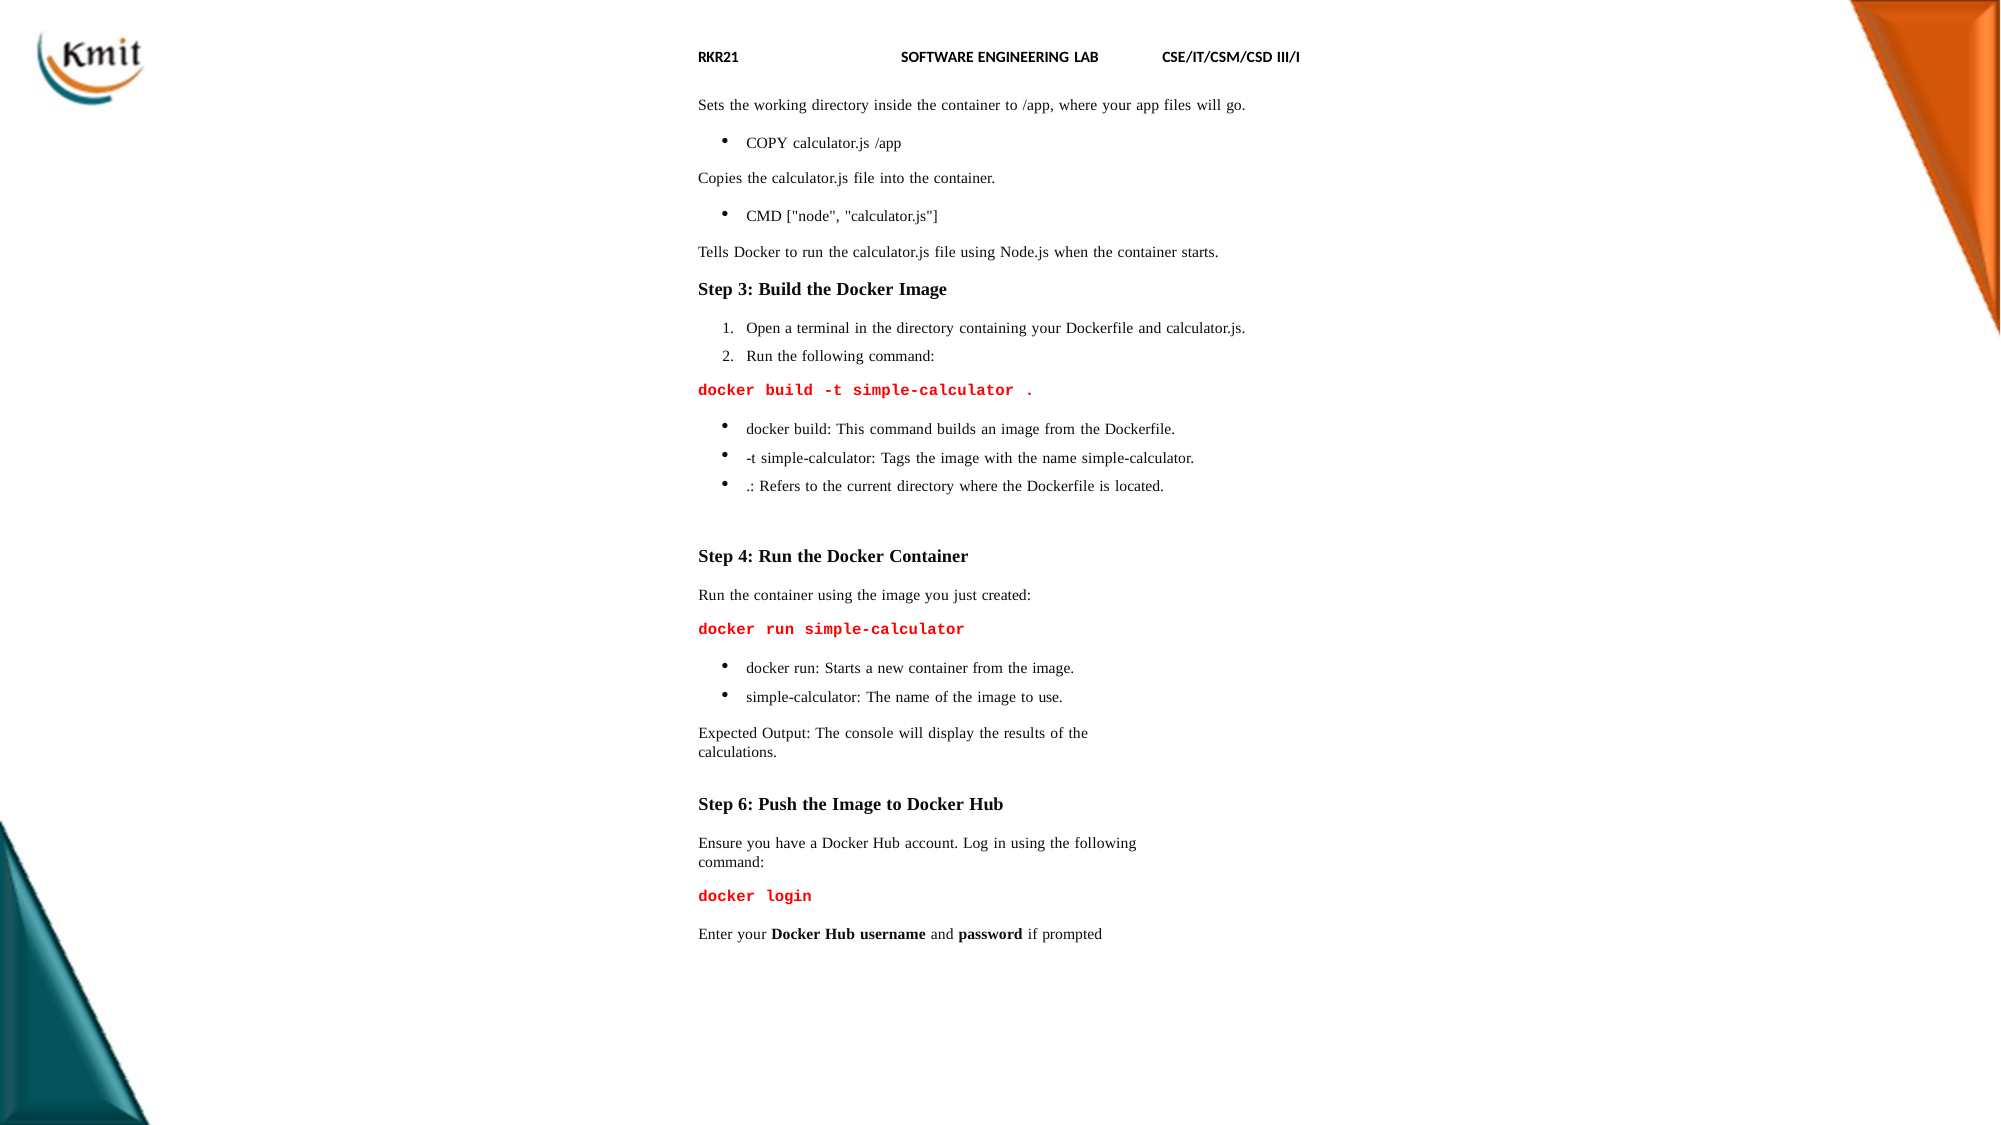

RKR21	SOFTWARE ENGINEERING LAB	CSE/IT/CSM/CSD III/I

Sets the working directory inside the container to /app, where your app files will go.

COPY calculator.js /app
Copies the calculator.js file into the container.

CMD ["node", "calculator.js"]
Tells Docker to run the calculator.js file using Node.js when the container starts.
Step 3: Build the Docker Image
Open a terminal in the directory containing your Dockerfile and calculator.js.
Run the following command:
docker build -t simple-calculator .

docker build: This command builds an image from the Dockerfile.
-t simple-calculator: Tags the image with the name simple-calculator.
.: Refers to the current directory where the Dockerfile is located.
Step 4: Run the Docker Container
Run the container using the image you just created:
docker run simple-calculator

docker run: Starts a new container from the image.
simple-calculator: The name of the image to use.
Expected Output: The console will display the results of the calculations.
396
Step 6: Push the Image to Docker Hub
Ensure you have a Docker Hub account. Log in using the following command:
docker login

Enter your Docker Hub username and password if prompted